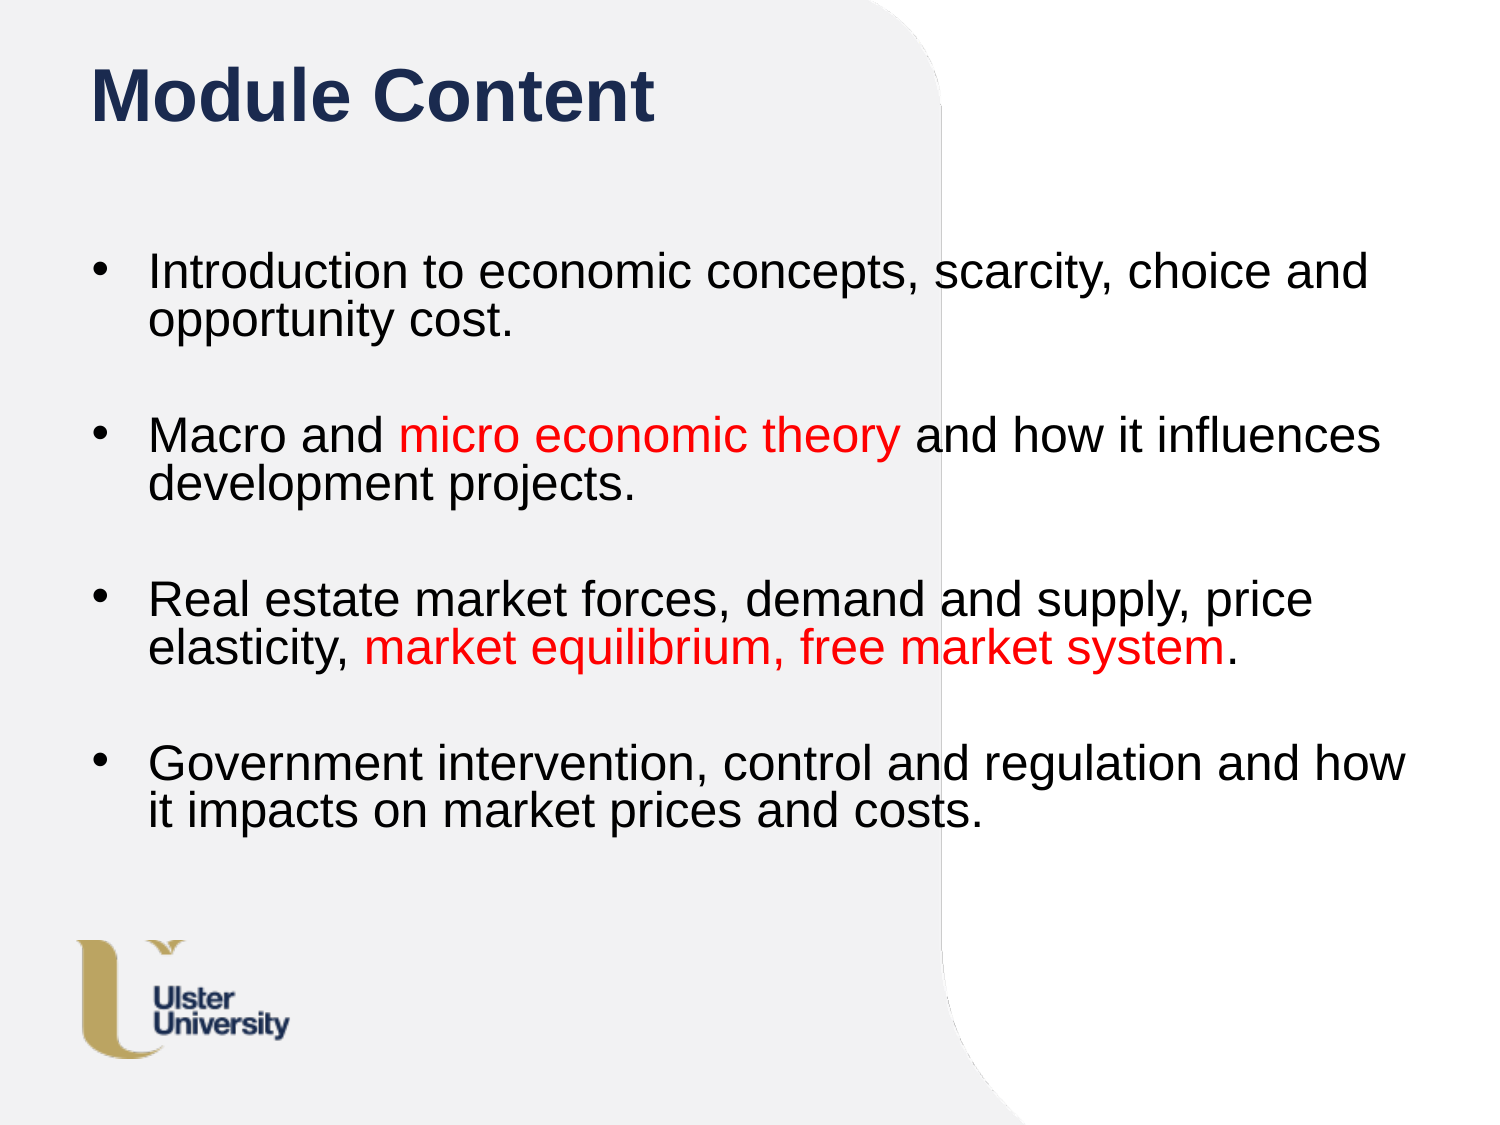

# Module Content

Introduction to economic concepts, scarcity, choice and opportunity cost.

Macro and micro economic theory and how it influences development projects.

Real estate market forces, demand and supply, price elasticity, market equilibrium, free market system.

Government intervention, control and regulation and how it impacts on market prices and costs.